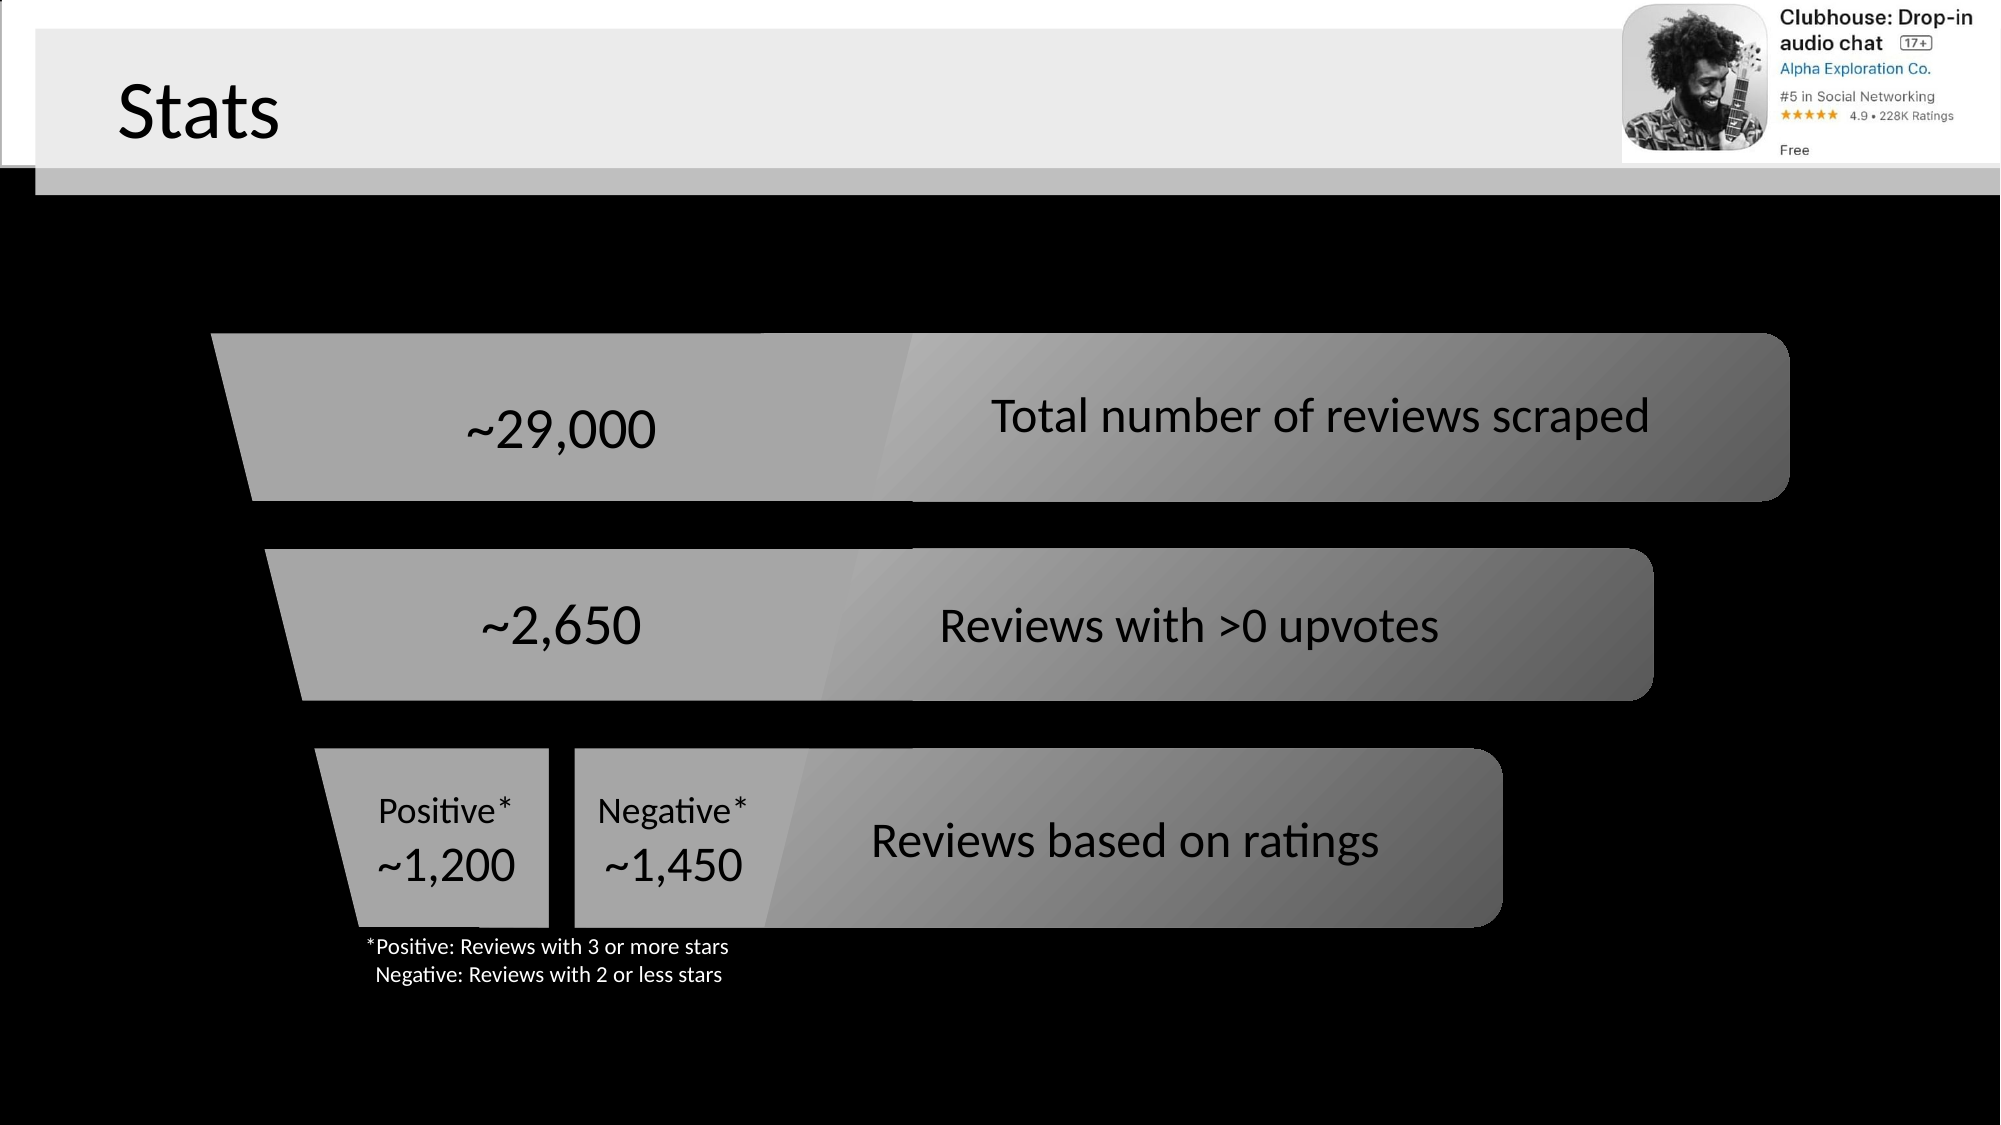

# Stats

Total number of reviews scraped
~29,000

~2,650
Reviews with >0 upvotes

Positive*
~1,200
Negative*
~1,450
Reviews based on ratings

*Positive: Reviews with 3 or more stars
  Negative: Reviews with 2 or less stars